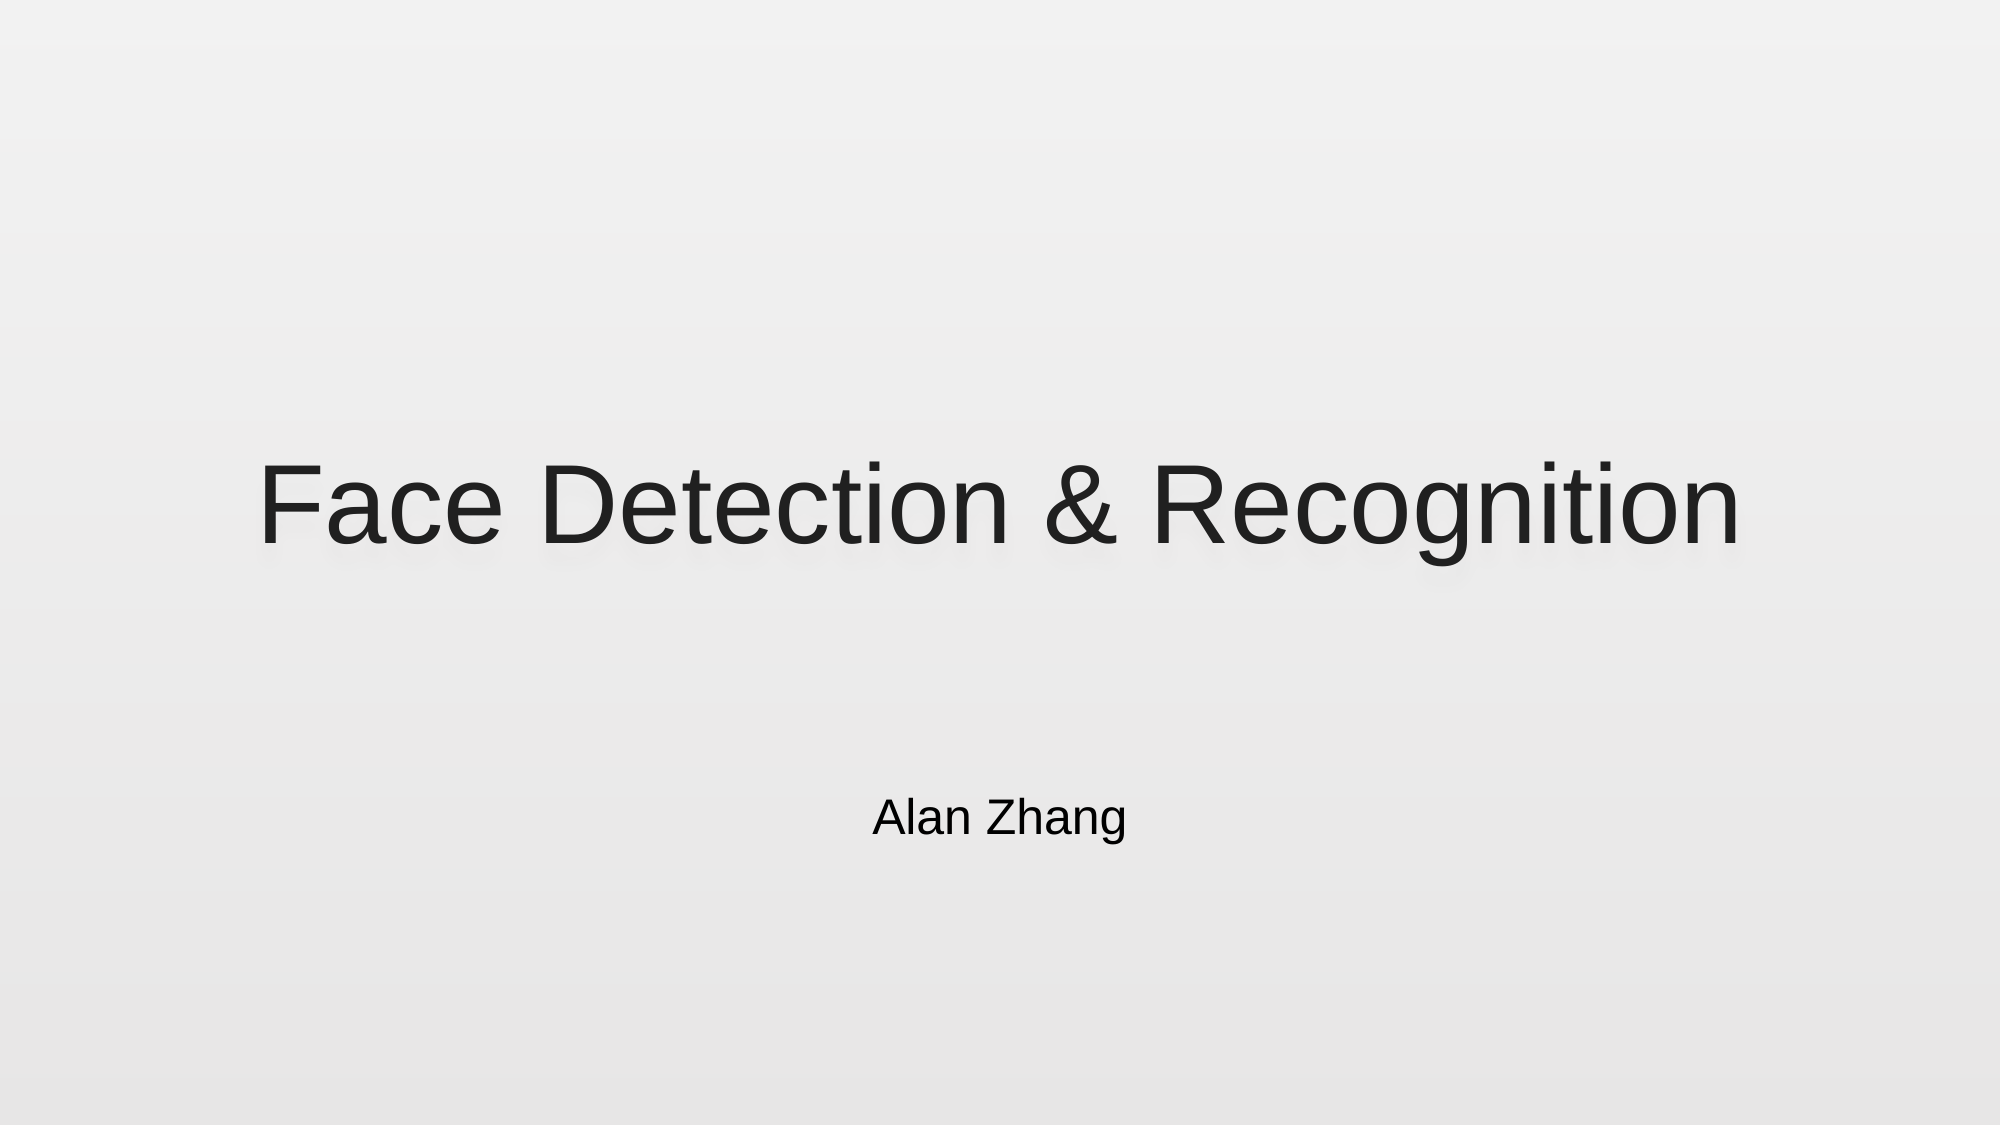

# Face Detection & Recognition

Alan Zhang